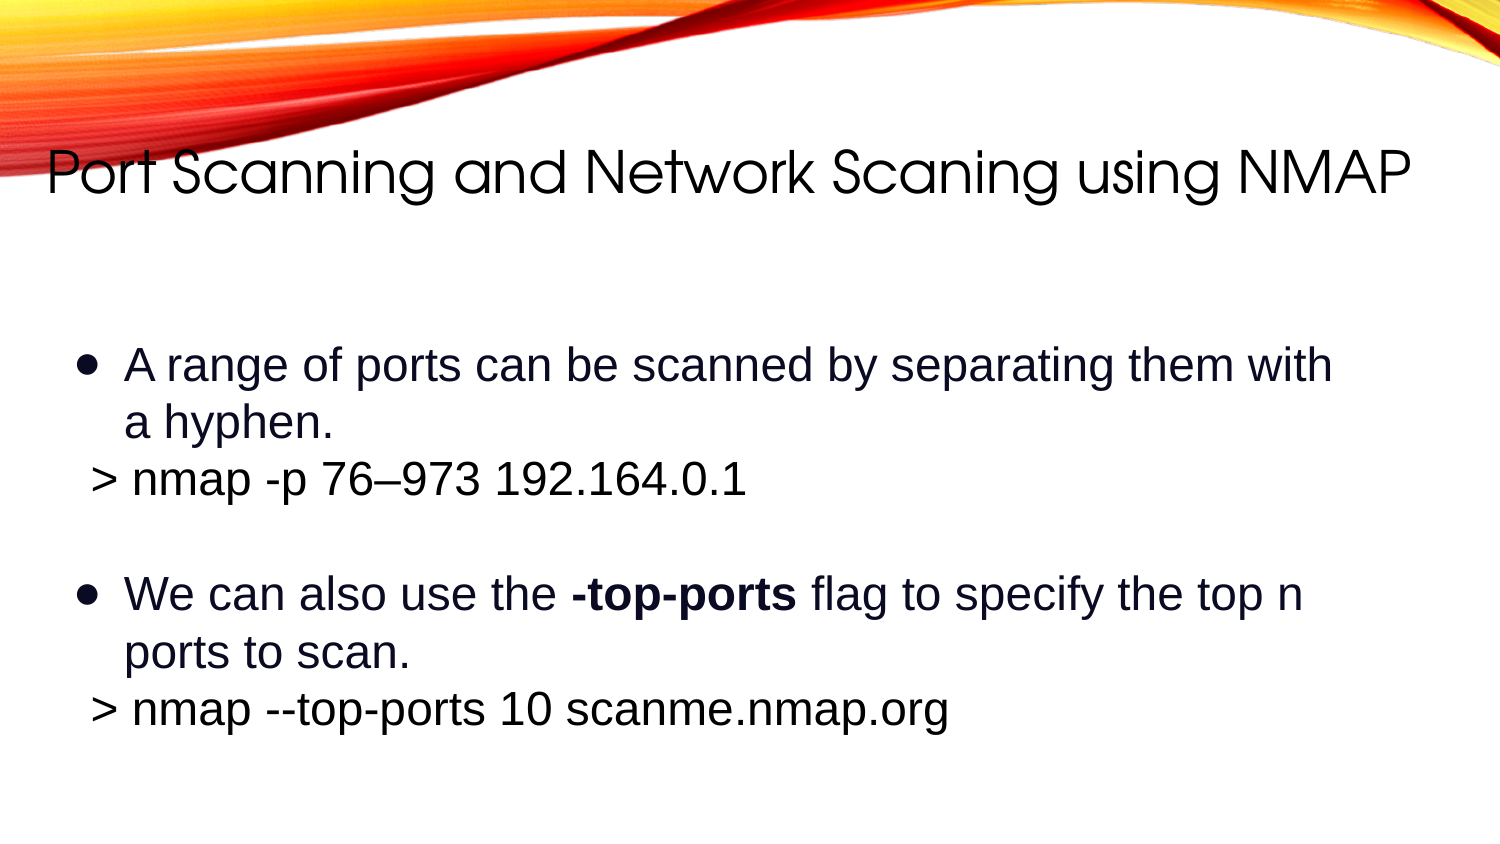

# Port Scanning and Network Scaning using NMAP

A range of ports can be scanned by separating them with a hyphen.
> nmap -p 76–973 192.164.0.1
We can also use the -top-ports flag to specify the top n ports to scan.
> nmap --top-ports 10 scanme.nmap.org